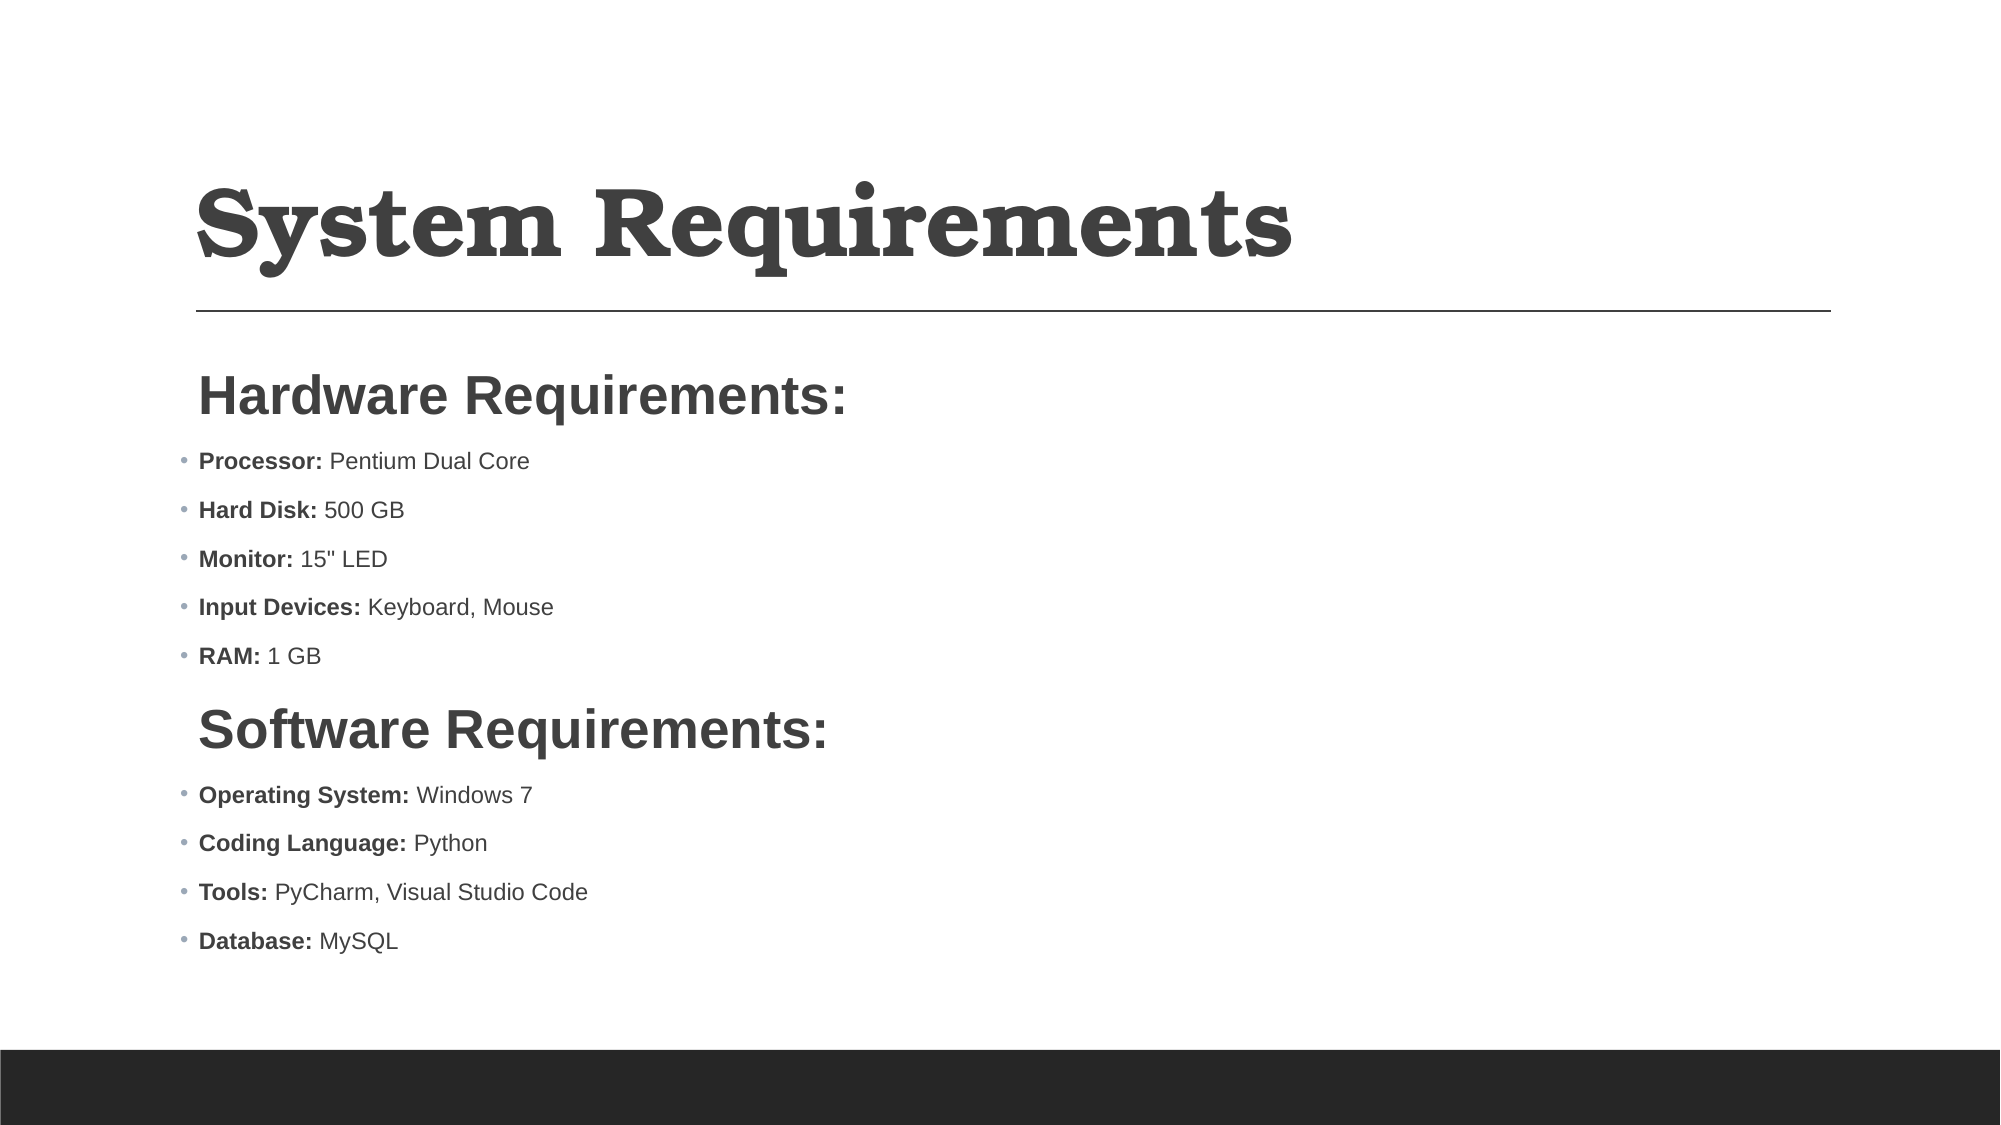

# System Requirements
Hardware Requirements:
Processor: Pentium Dual Core
Hard Disk: 500 GB
Monitor: 15" LED
Input Devices: Keyboard, Mouse
RAM: 1 GB
Software Requirements:
Operating System: Windows 7
Coding Language: Python
Tools: PyCharm, Visual Studio Code
Database: MySQL